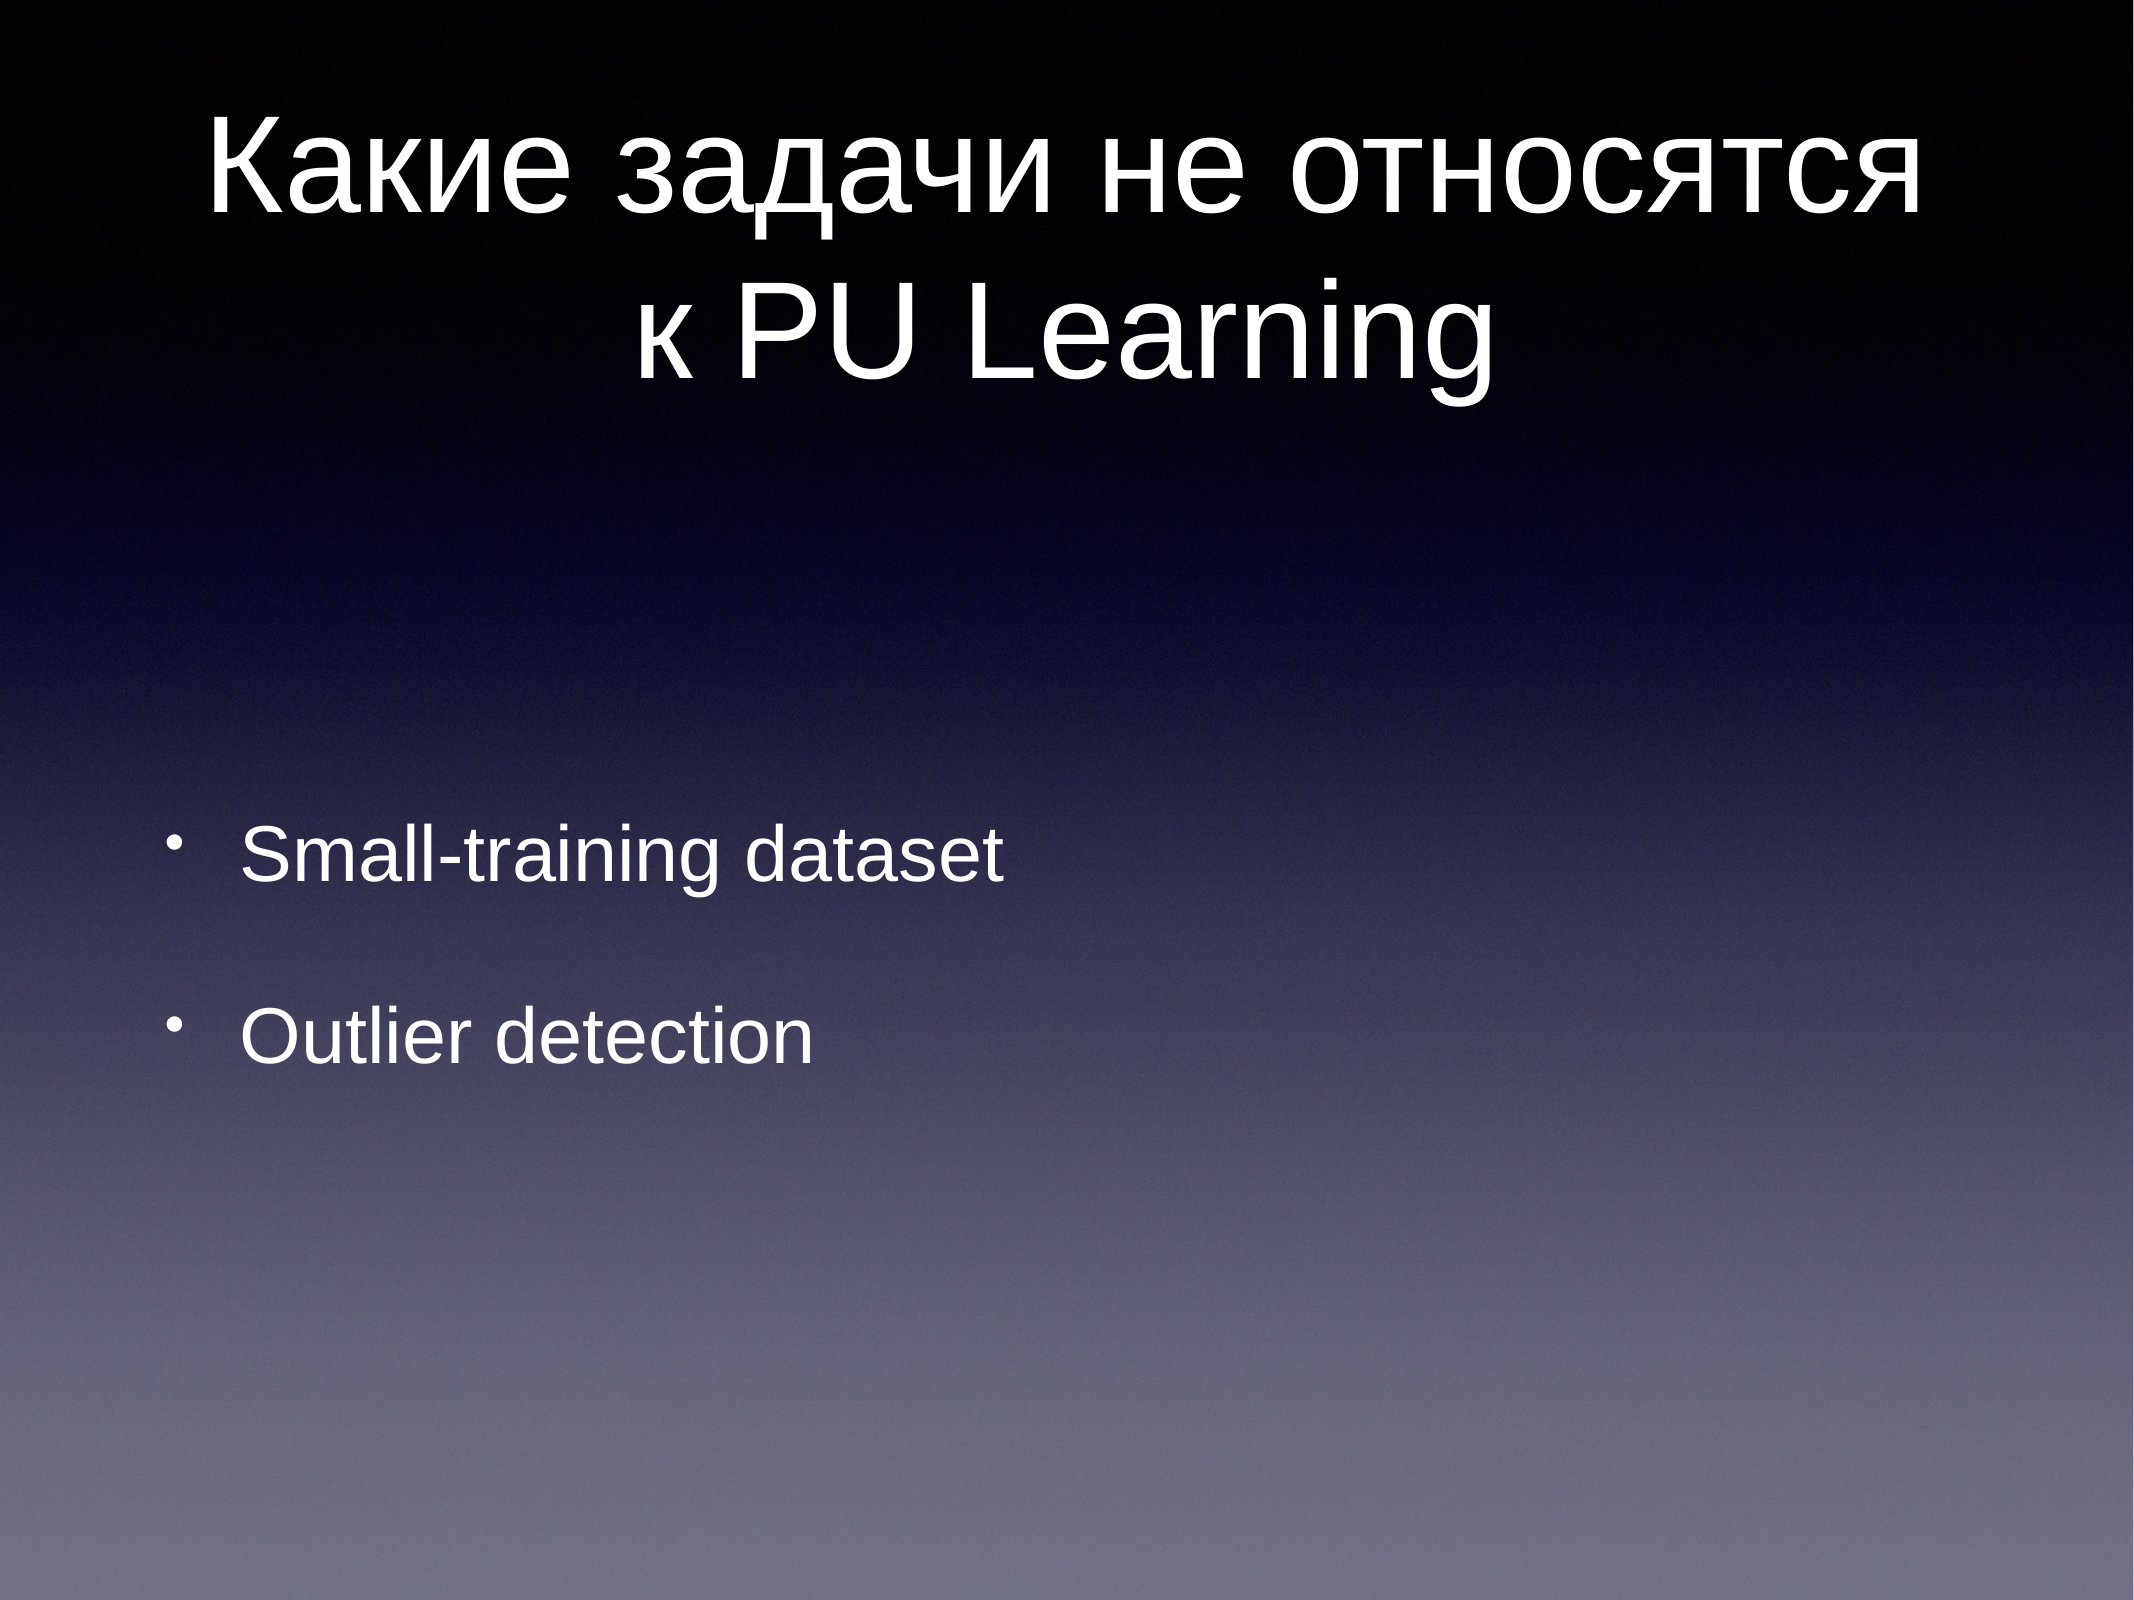

# Какие задачи не относятся к PU Learning
Small-training dataset
Outlier detection